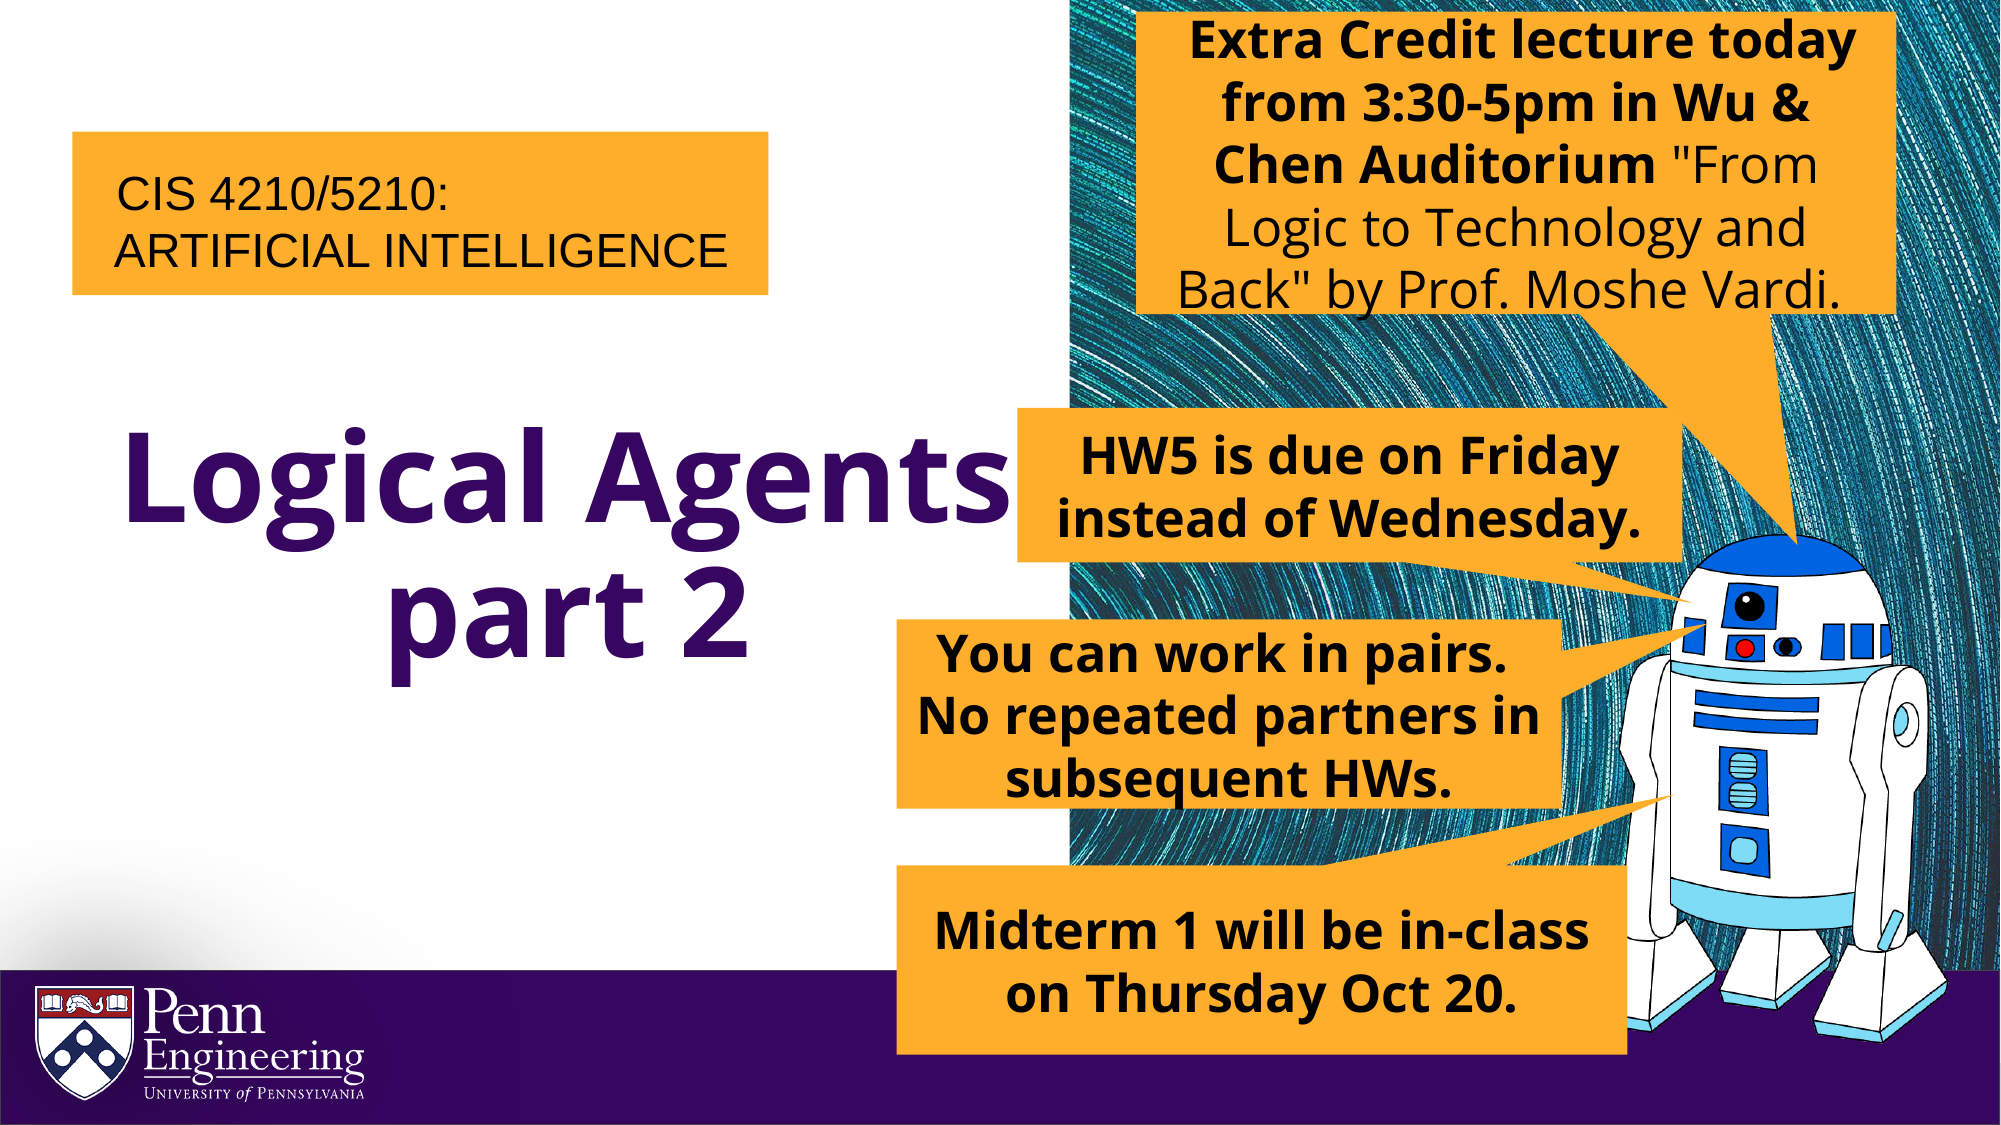

Extra Credit lecture today from 3:30-5pm in Wu & Chen Auditorium "From Logic to Technology and Back" by Prof. Moshe Vardi.
# Logical Agents part 2
HW5 is due on Friday instead of Wednesday.
You can work in pairs.  No repeated partners in subsequent HWs.

Midterm 1 will be in-class on Thursday Oct 20.